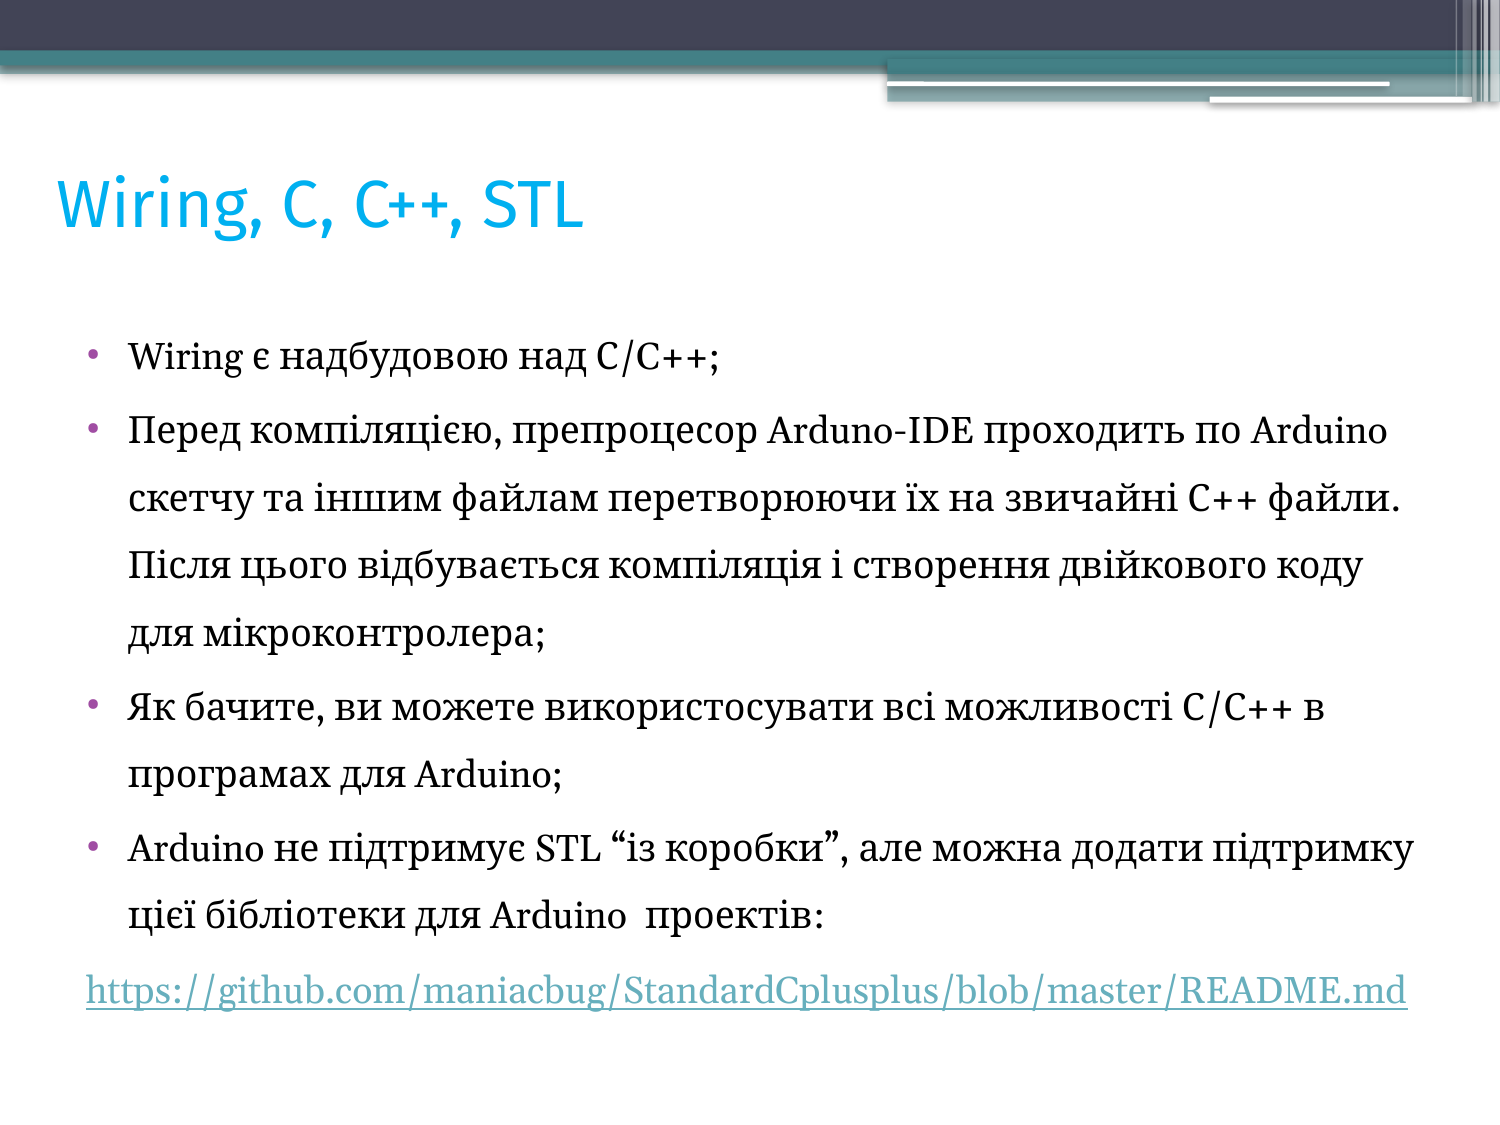

# Wiring, С, С++, STL
Wiring є надбудовою над С/C++;
Перед компіляцією, препроцесор Arduno-IDE проходить по Arduino скетчу та іншим файлам перетворюючи їх на звичайні С++ файли. Після цього відбувається компіляція і створення двійкового коду для мікроконтролера;
Як бачите, ви можете використосувати всі можливості С/С++ в програмах для Arduino;
Arduino не підтримує STL “із коробки”, але можна додати підтримку цієї бібліотеки для Arduino  проектів:
https://github.com/maniacbug/StandardCplusplus/blob/master/README.md